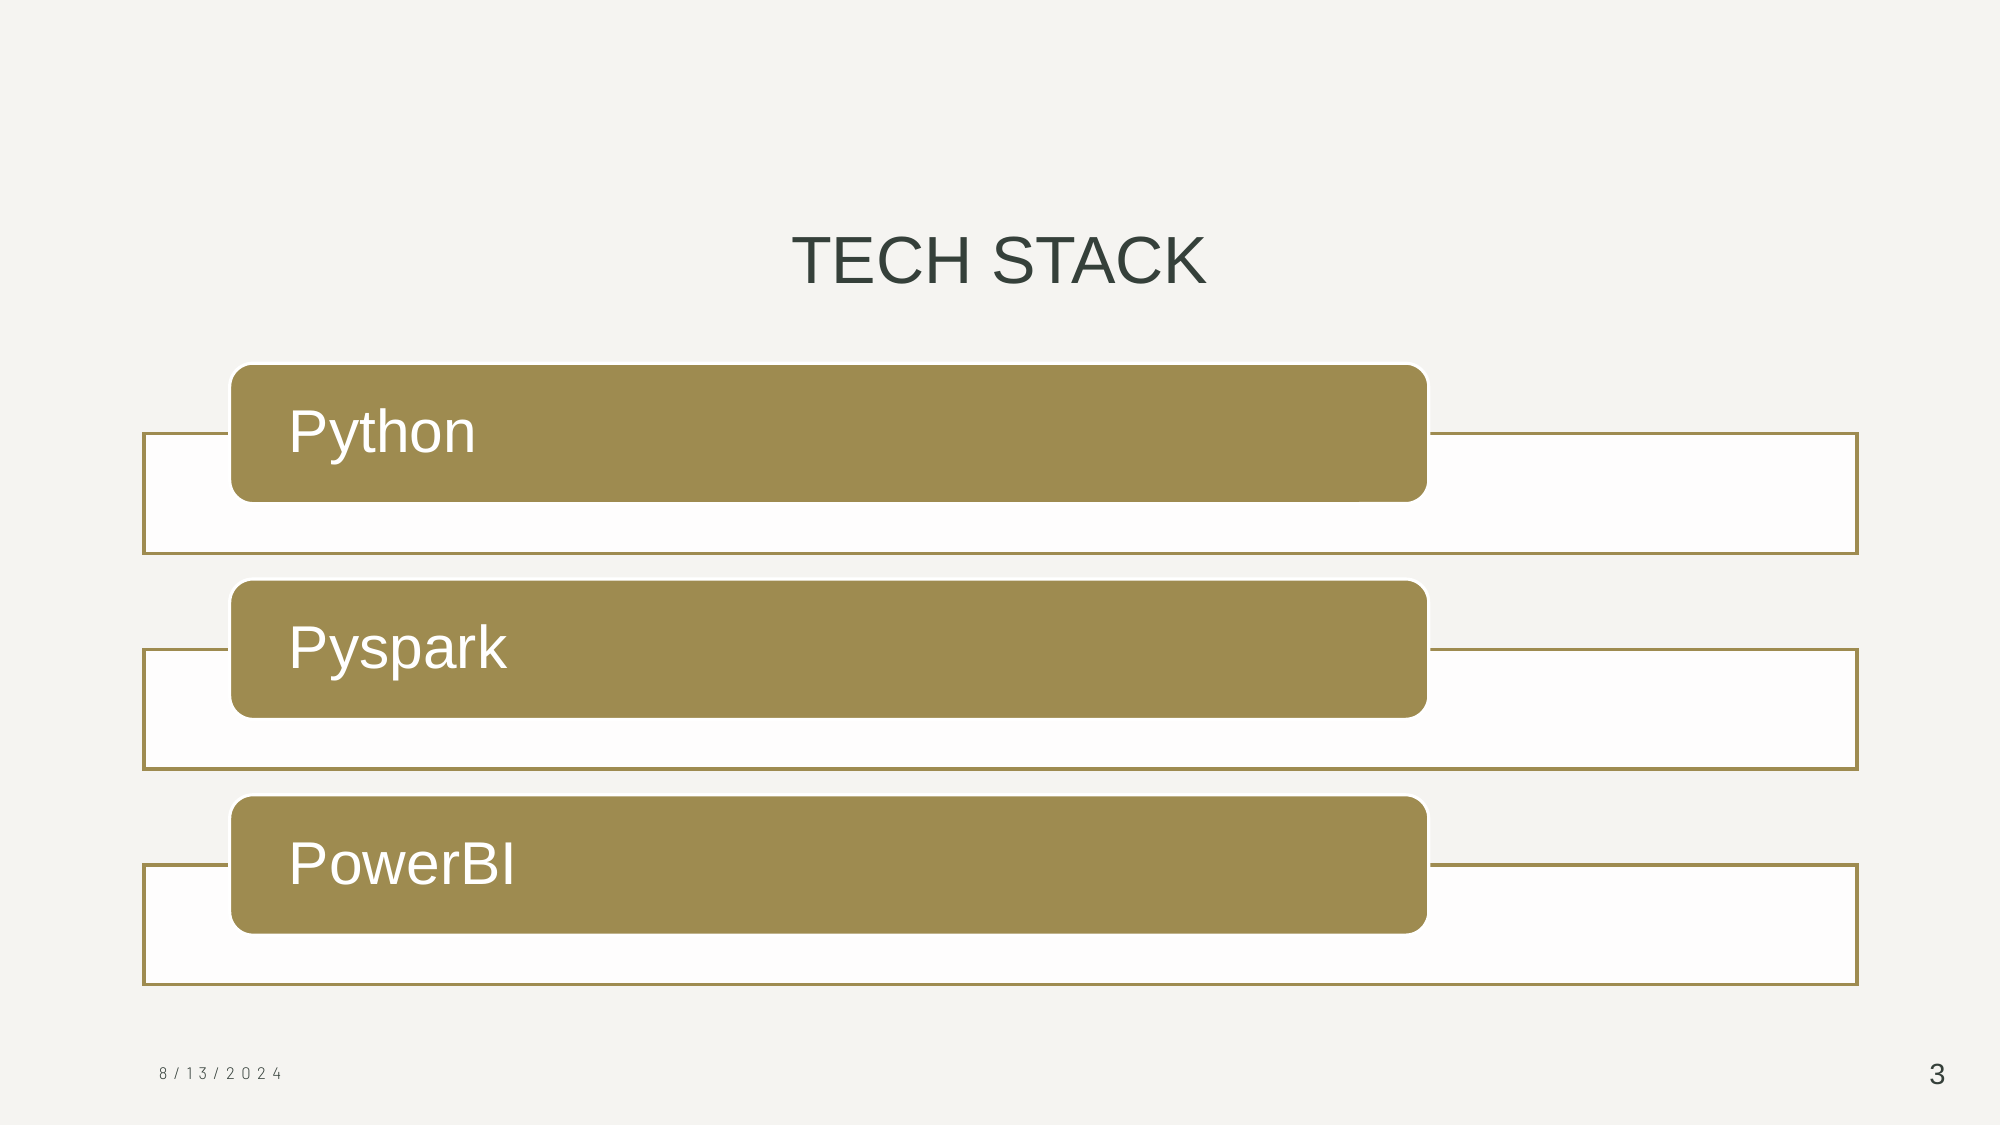

# TECH STACK
Python
Pyspark
PowerBI
8/13/2024

3